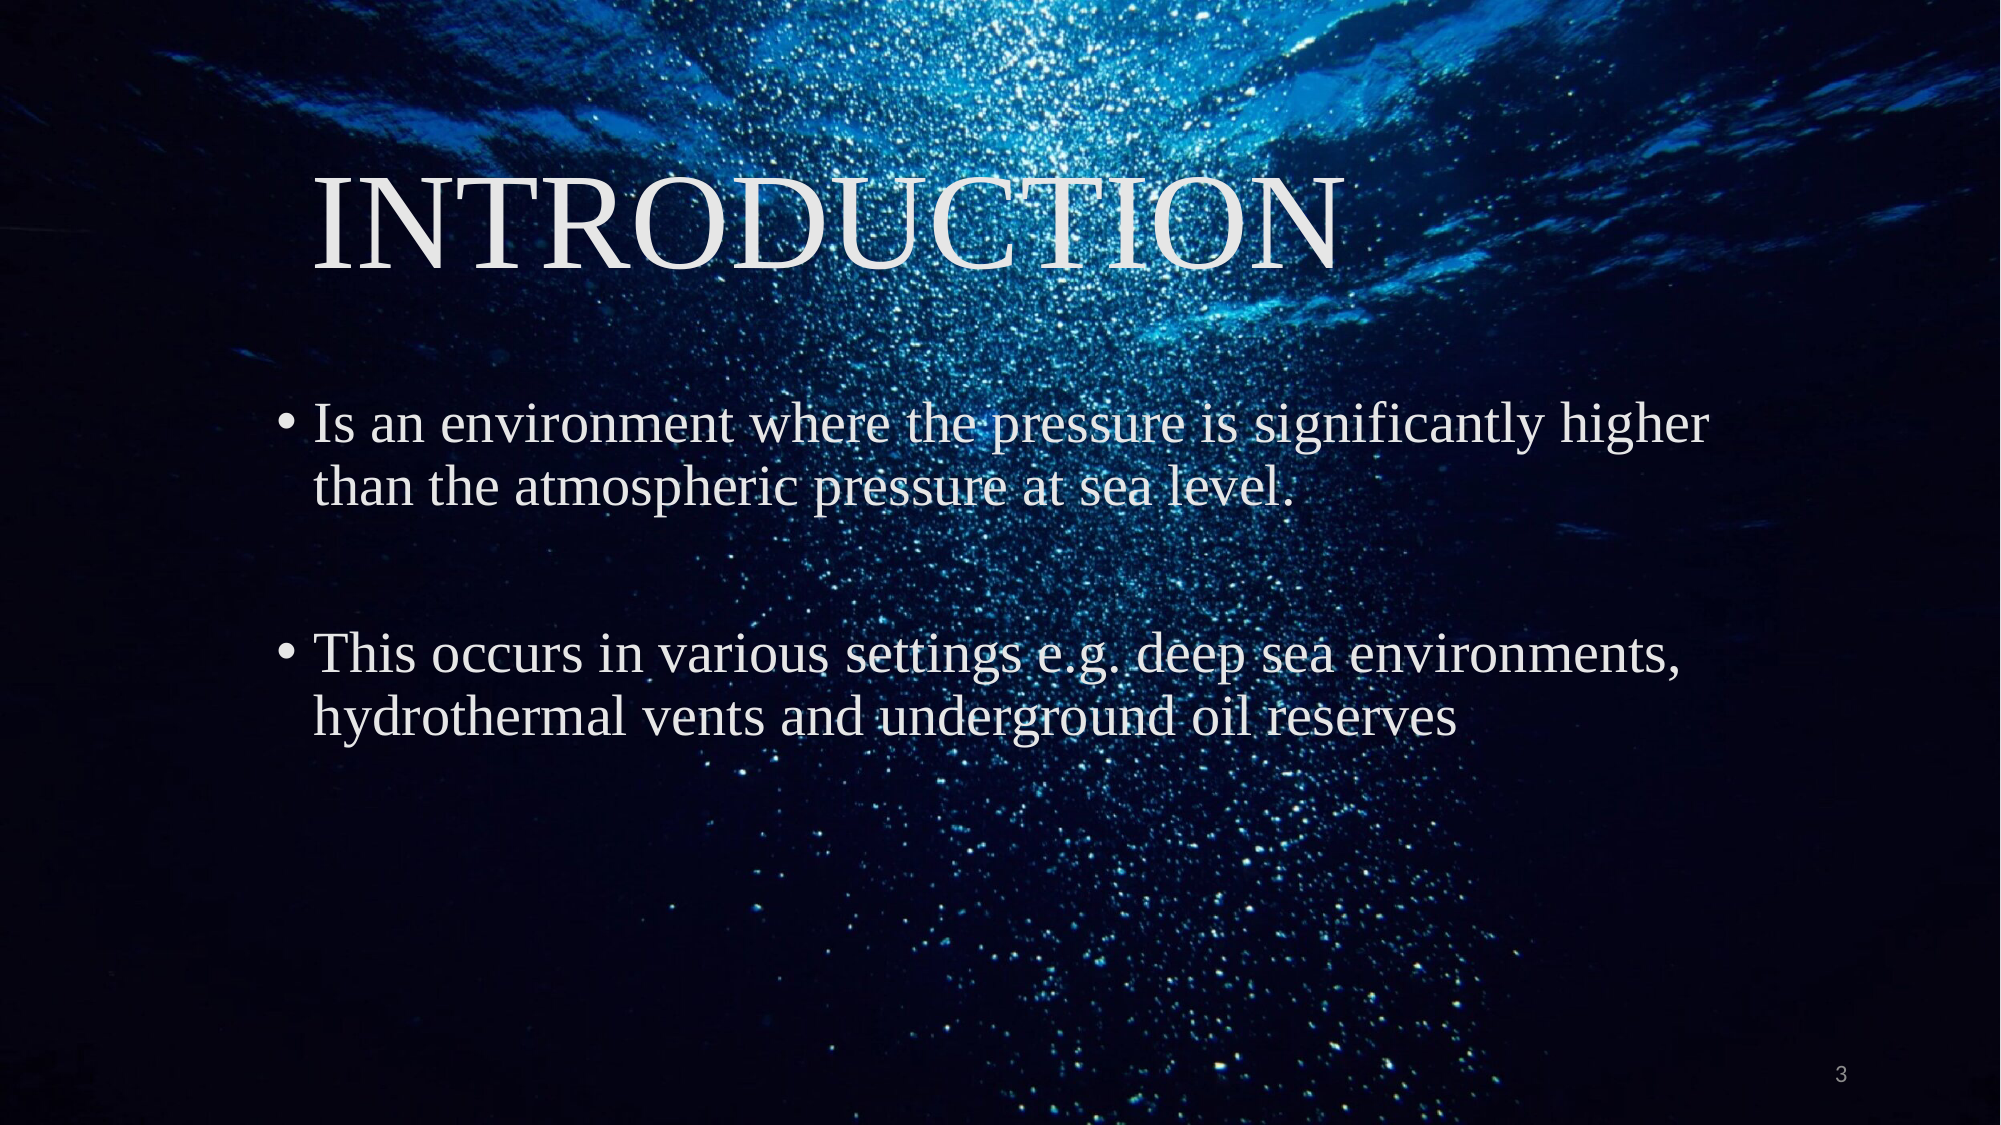

# INTRODUCTION
Is an environment where the pressure is significantly higher than the atmospheric pressure at sea level.

This occurs in various settings e.g. deep sea environments, hydrothermal vents and underground oil reserves

3